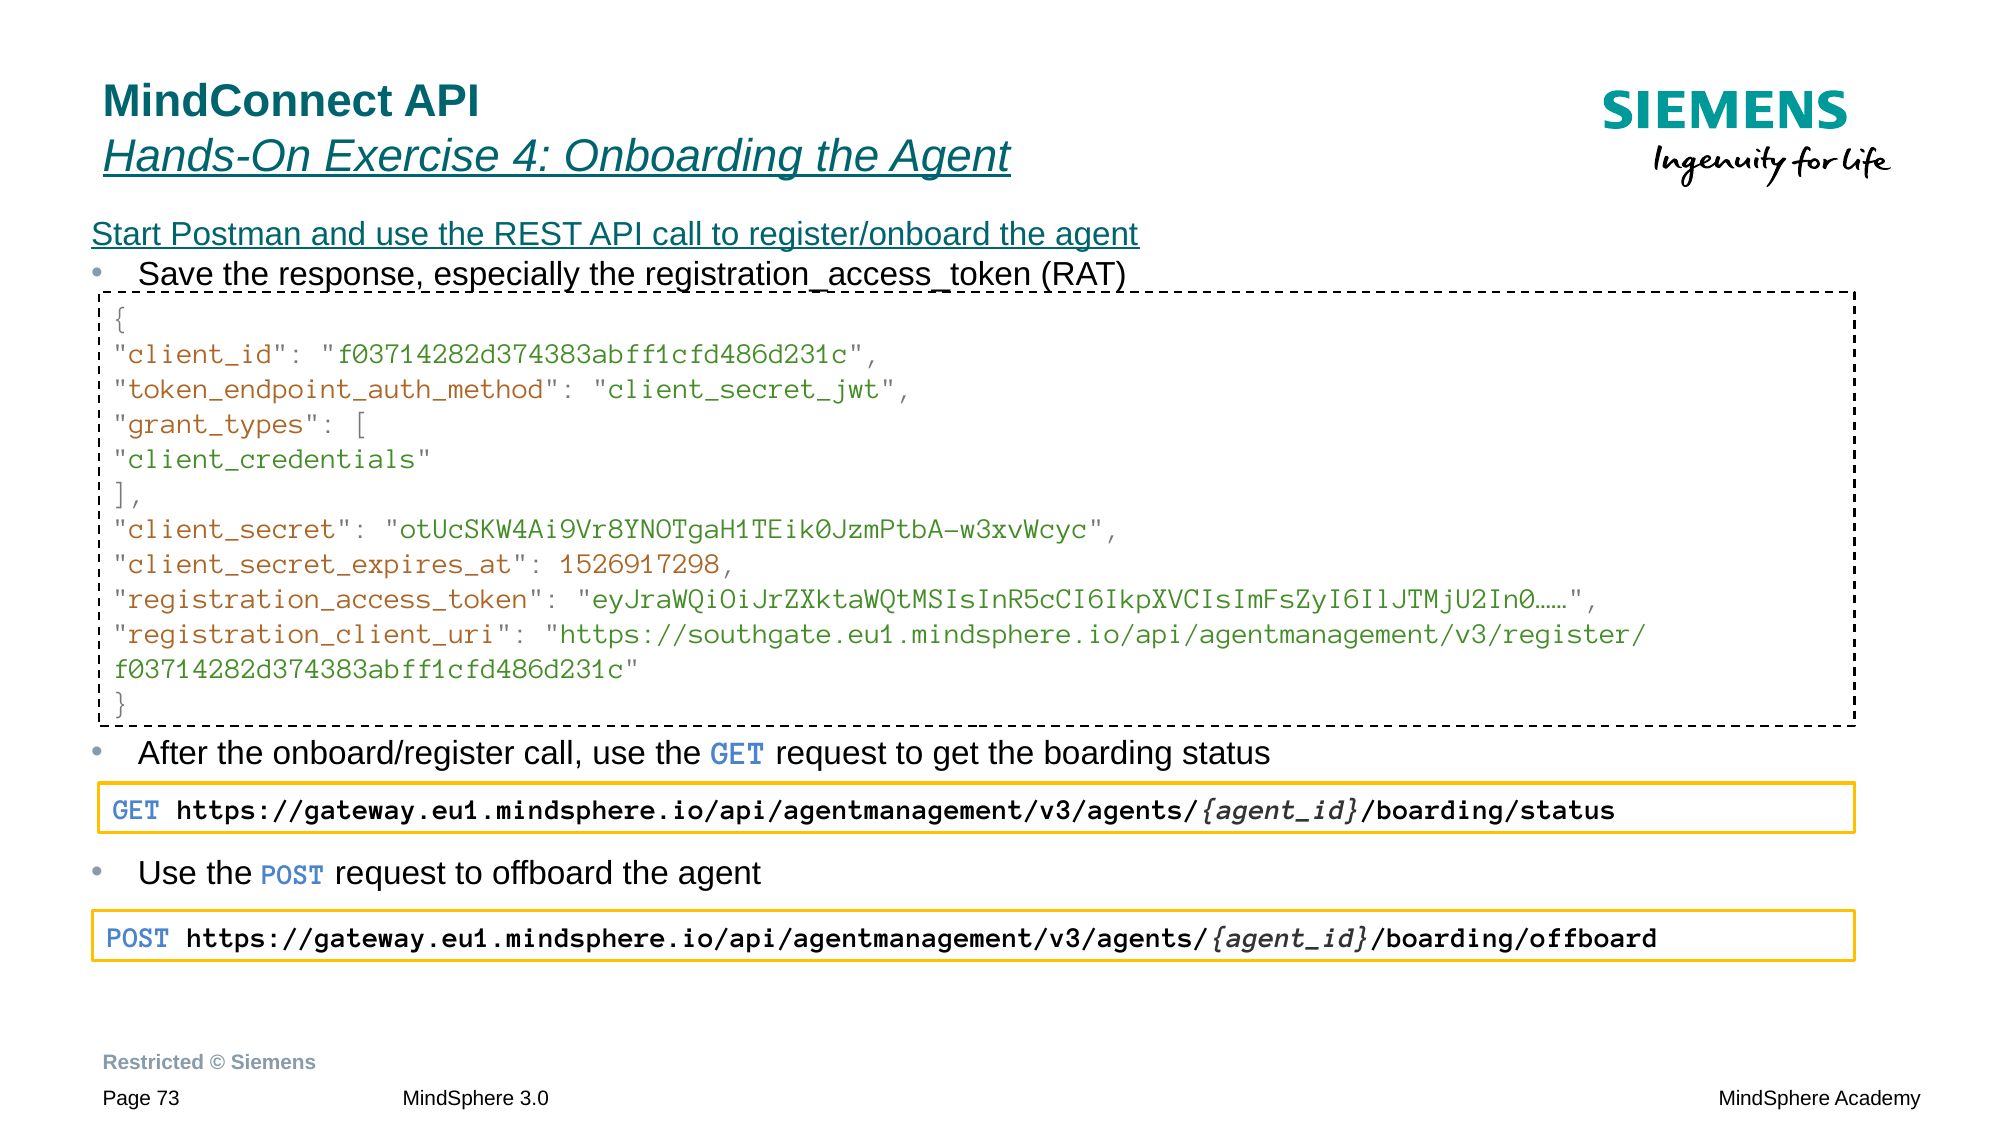

# MindConnect API Hands-On Exercise 4: Onboarding the Agent
Start Postman and use the REST API call to register/onboard the agent
Save the response, especially the registration_access_token (RAT)

After the onboard/register call, use the GET request to get the boarding status

Use the POST request to offboard the agent

{
"client_id": "f03714282d374383abff1cfd486d231c",
"token_endpoint_auth_method": "client_secret_jwt",
"grant_types": [
"client_credentials"
],
"client_secret": "otUcSKW4Ai9Vr8YNOTgaH1TEik0JzmPtbA-w3xvWcyc",
"client_secret_expires_at": 1526917298,
"registration_access_token": "eyJraWQiOiJrZXktaWQtMSIsInR5cCI6IkpXVCIsImFsZyI6IlJTMjU2In0……",
"registration_client_uri": "https://southgate.eu1.mindsphere.io/api/agentmanagement/v3/register/f03714282d374383abff1cfd486d231c"
}
GET https://gateway.eu1.mindsphere.io/api/agentmanagement/v3/agents/{agent_id}/boarding/status
POST https://gateway.eu1.mindsphere.io/api/agentmanagement/v3/agents/{agent_id}/boarding/offboard